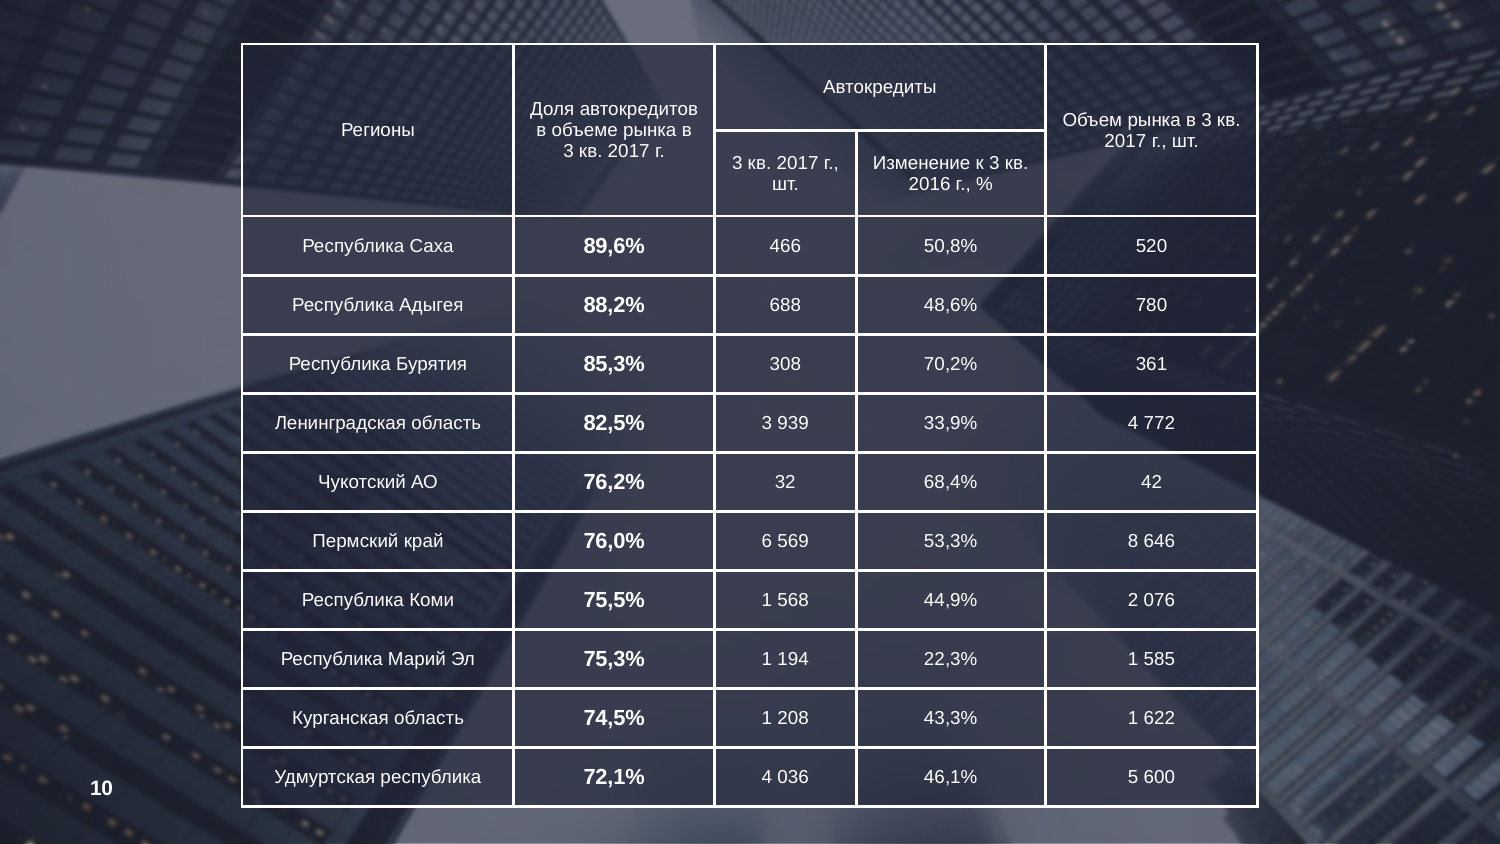

| Регионы | Доля автокредитов в объеме рынка в 3 кв. 2017 г. | Автокредиты |  | Объем рынка в 3 кв. 2017 г., шт. |
| --- | --- | --- | --- | --- |
|  |  | 3 кв. 2017 г., шт. | Изменение к 3 кв. 2016 г., % |  |
| Республика Саха | 89,6% | 466 | 50,8% | 520 |
| Республика Адыгея | 88,2% | 688 | 48,6% | 780 |
| Республика Бурятия | 85,3% | 308 | 70,2% | 361 |
| Ленинградская область | 82,5% | 3 939 | 33,9% | 4 772 |
| Чукотский АО | 76,2% | 32 | 68,4% | 42 |
| Пермский край | 76,0% | 6 569 | 53,3% | 8 646 |
| Республика Коми | 75,5% | 1 568 | 44,9% | 2 076 |
| Республика Марий Эл | 75,3% | 1 194 | 22,3% | 1 585 |
| Курганская область | 74,5% | 1 208 | 43,3% | 1 622 |
| Удмуртская республика | 72,1% | 4 036 | 46,1% | 5 600 |
10